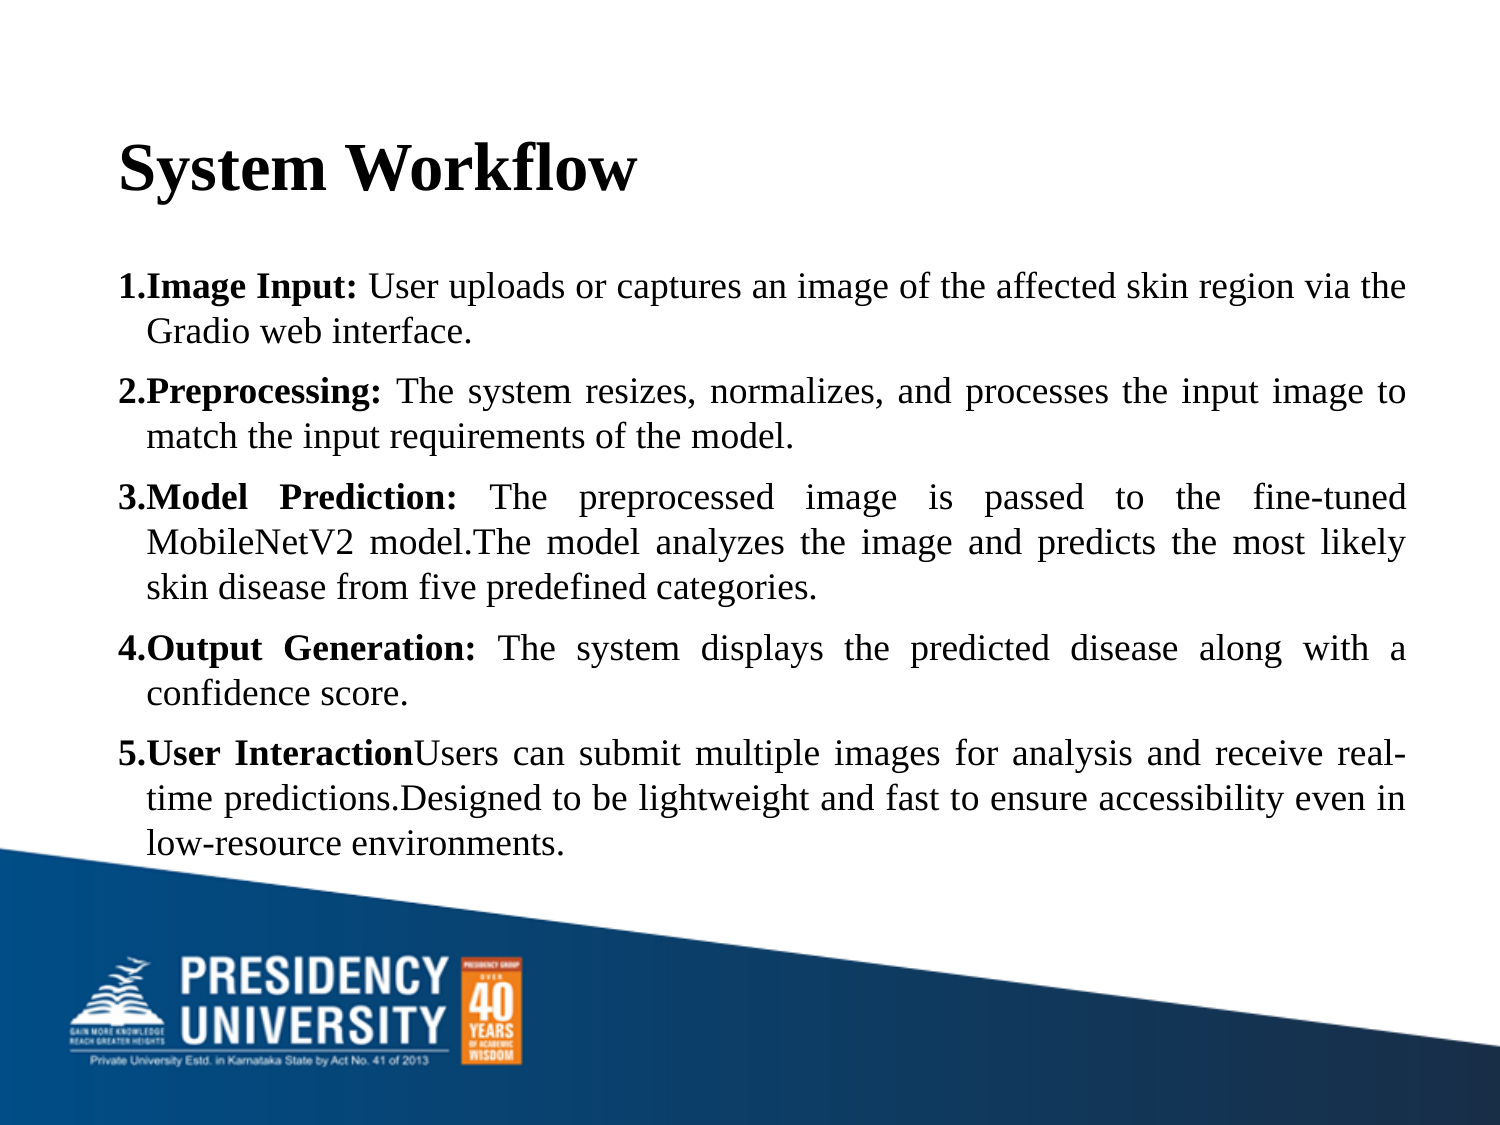

# System Workflow
Image Input: User uploads or captures an image of the affected skin region via the Gradio web interface.
Preprocessing: The system resizes, normalizes, and processes the input image to match the input requirements of the model.
Model Prediction: The preprocessed image is passed to the fine-tuned MobileNetV2 model.The model analyzes the image and predicts the most likely skin disease from five predefined categories.
Output Generation: The system displays the predicted disease along with a confidence score.
User InteractionUsers can submit multiple images for analysis and receive real-time predictions.Designed to be lightweight and fast to ensure accessibility even in low-resource environments.